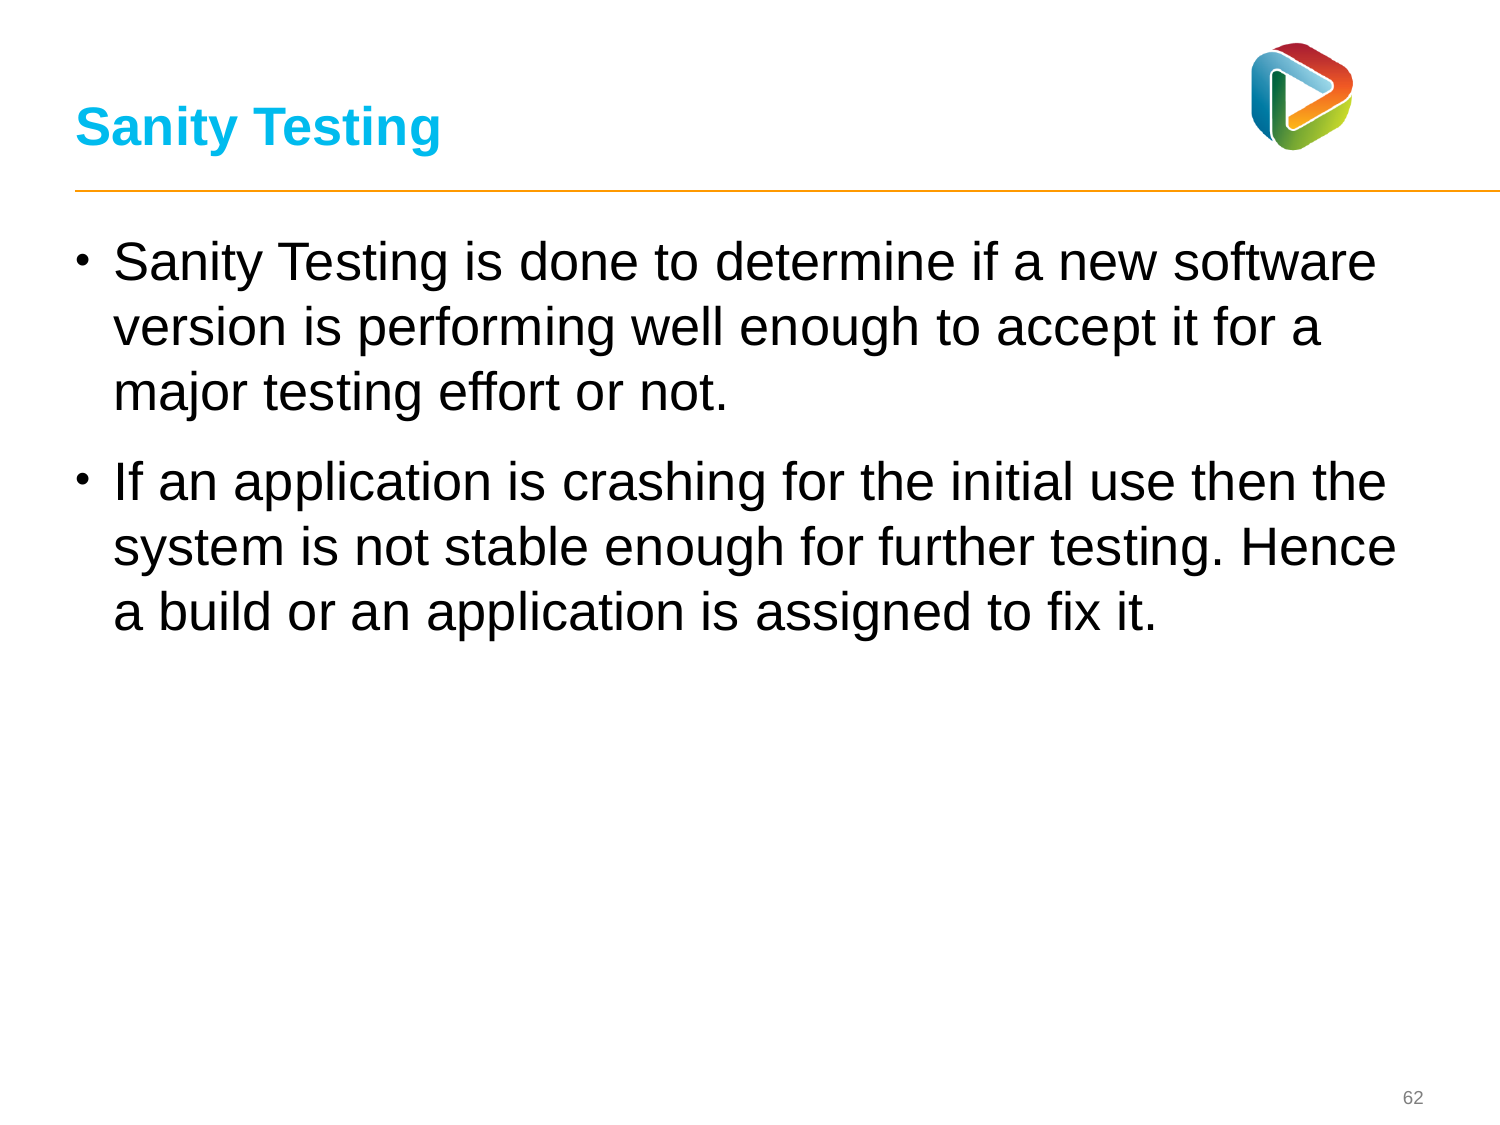

# Sanity Testing
Sanity Testing is done to determine if a new software version is performing well enough to accept it for a major testing effort or not.
If an application is crashing for the initial use then the system is not stable enough for further testing. Hence a build or an application is assigned to fix it.